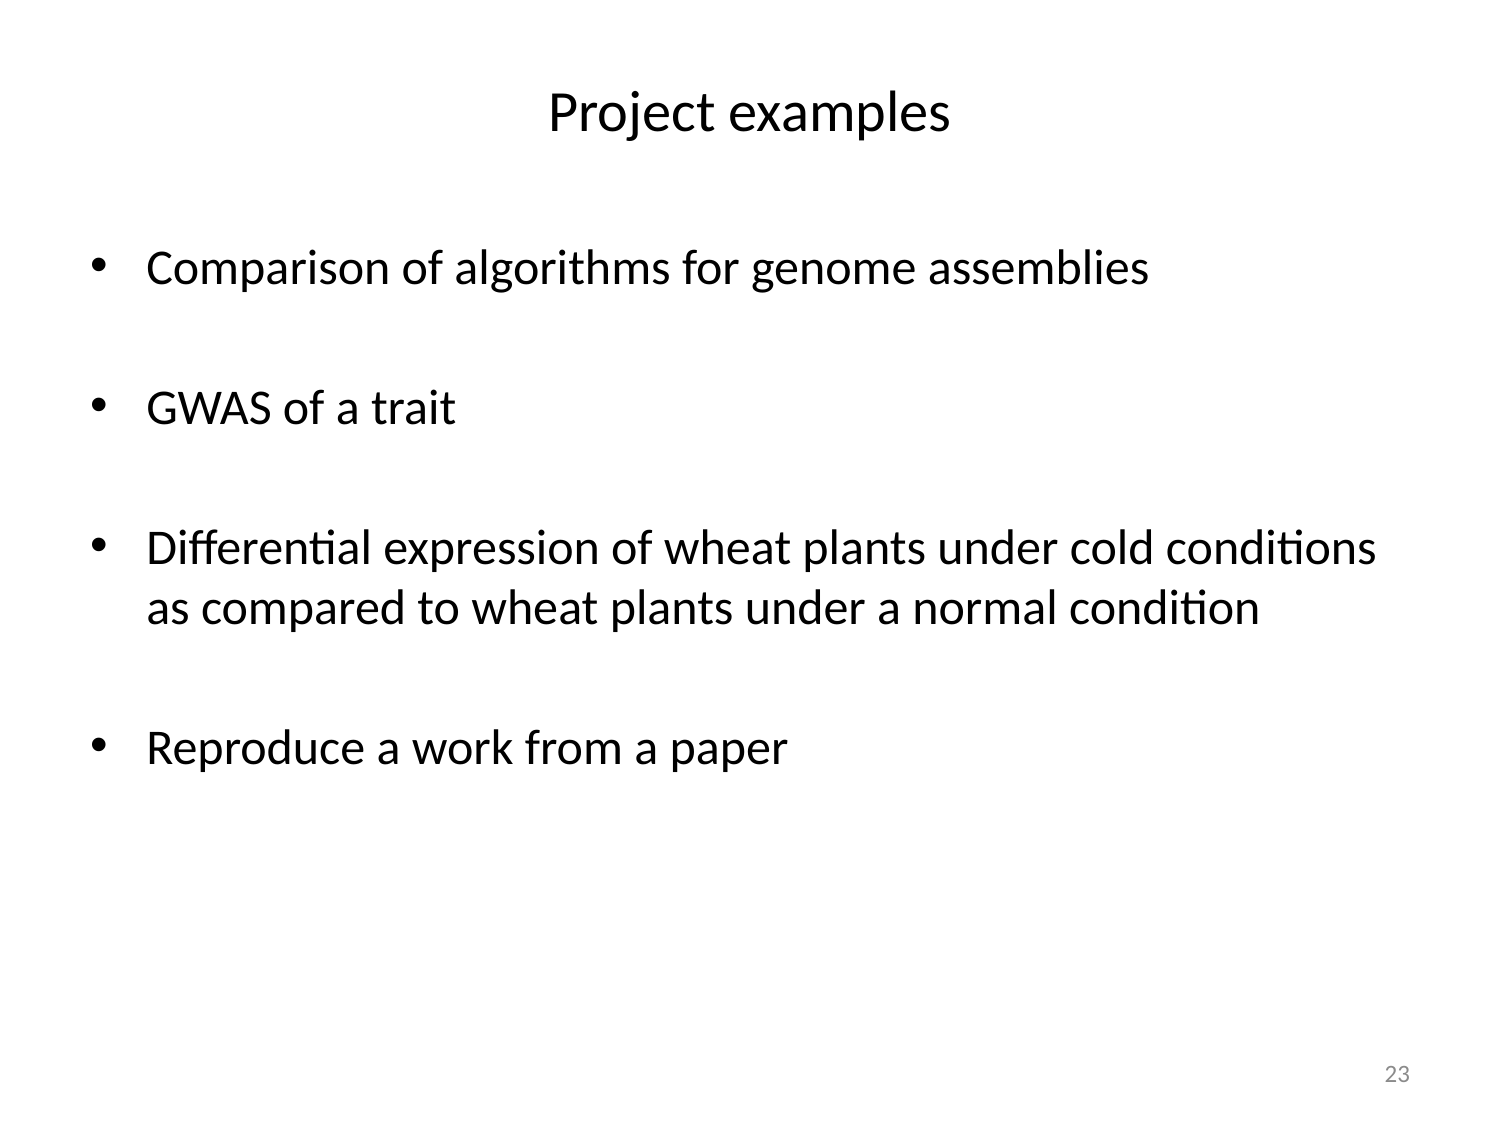

# Project examples
Comparison of algorithms for genome assemblies

GWAS of a trait

Differential expression of wheat plants under cold conditions as compared to wheat plants under a normal condition

Reproduce a work from a paper
23